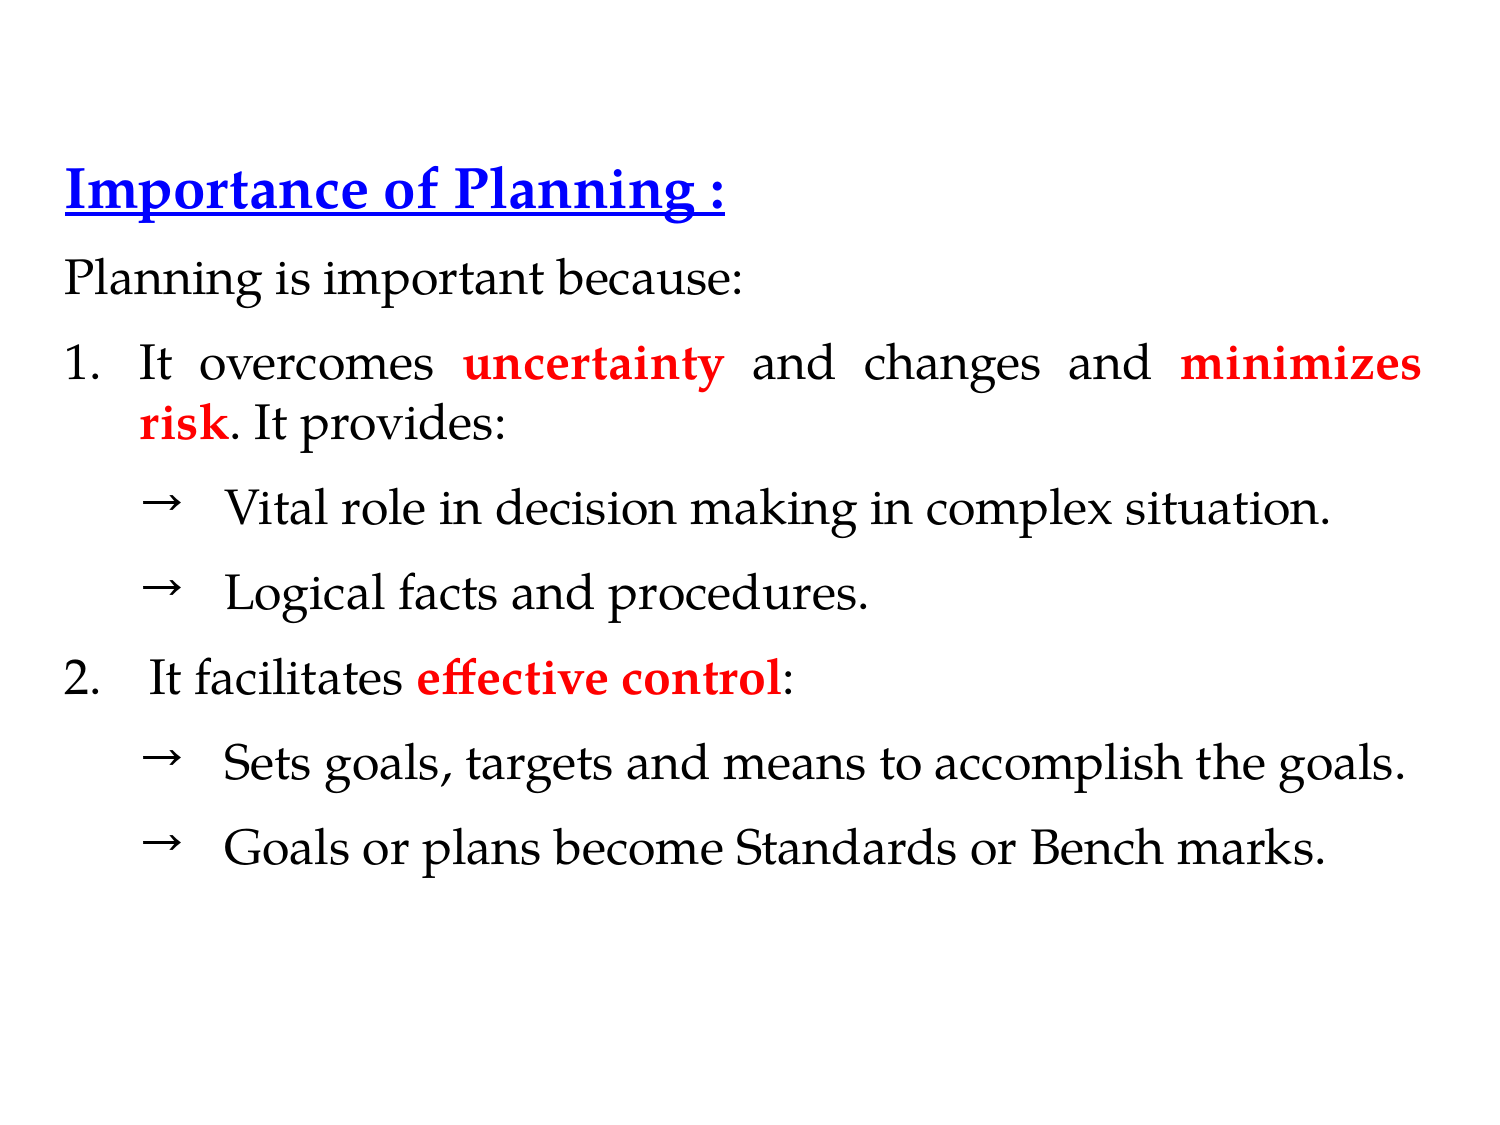

Importance of Planning :
Planning is important because:
It overcomes uncertainty and changes and minimizes risk. It provides:
Vital role in decision making in complex situation.
Logical facts and procedures.
It facilitates effective control:
Sets goals, targets and means to accomplish the goals.
Goals or plans become Standards or Bench marks.